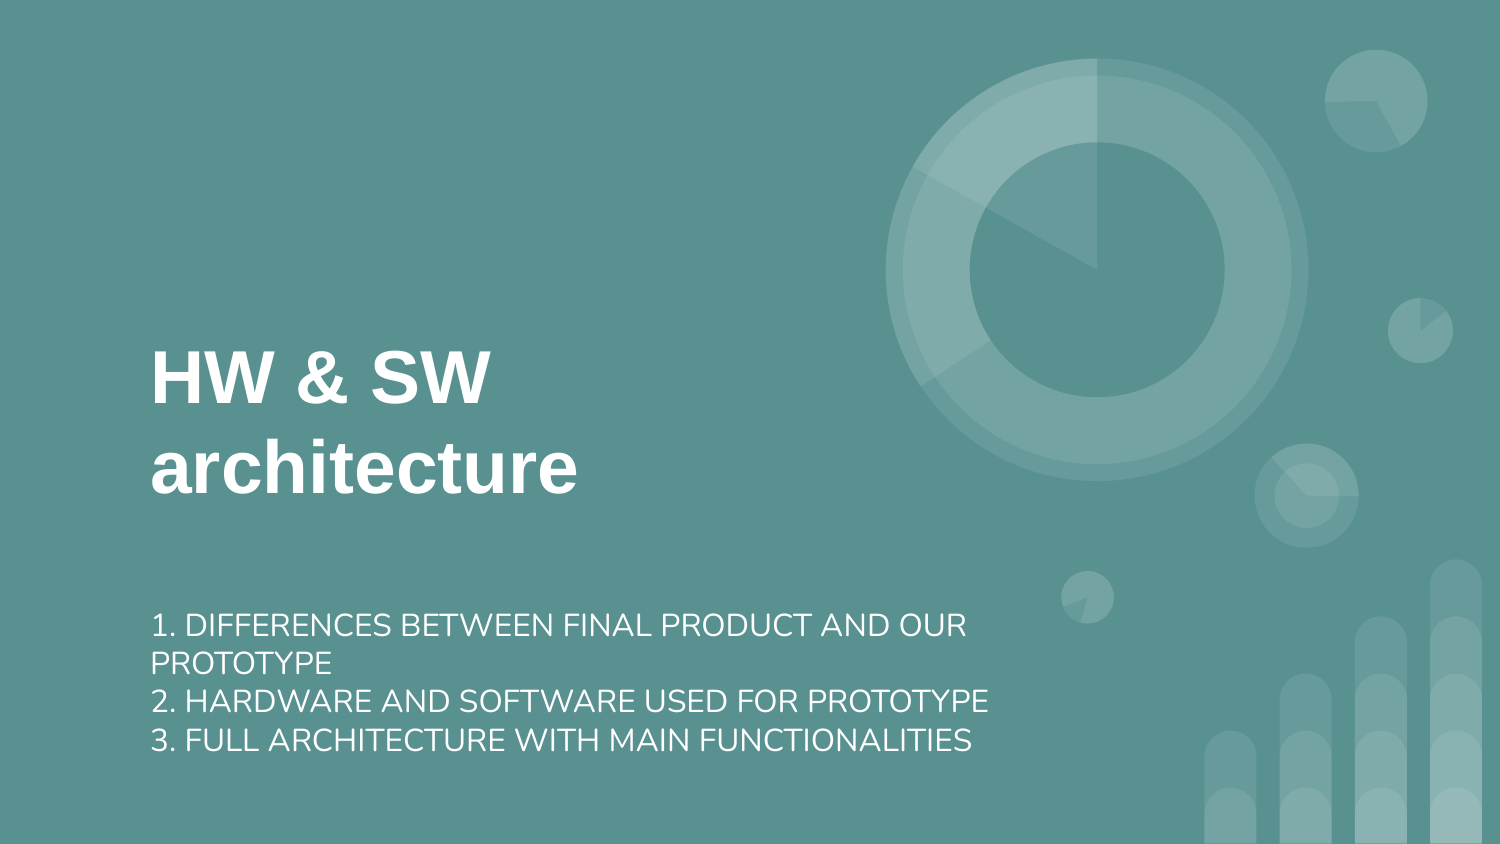

# HW & SW architecture
1. DIFFERENCES BETWEEN FINAL PRODUCT AND OUR PROTOTYPE
2. HARDWARE AND SOFTWARE USED FOR PROTOTYPE
3. FULL ARCHITECTURE WITH MAIN FUNCTIONALITIES